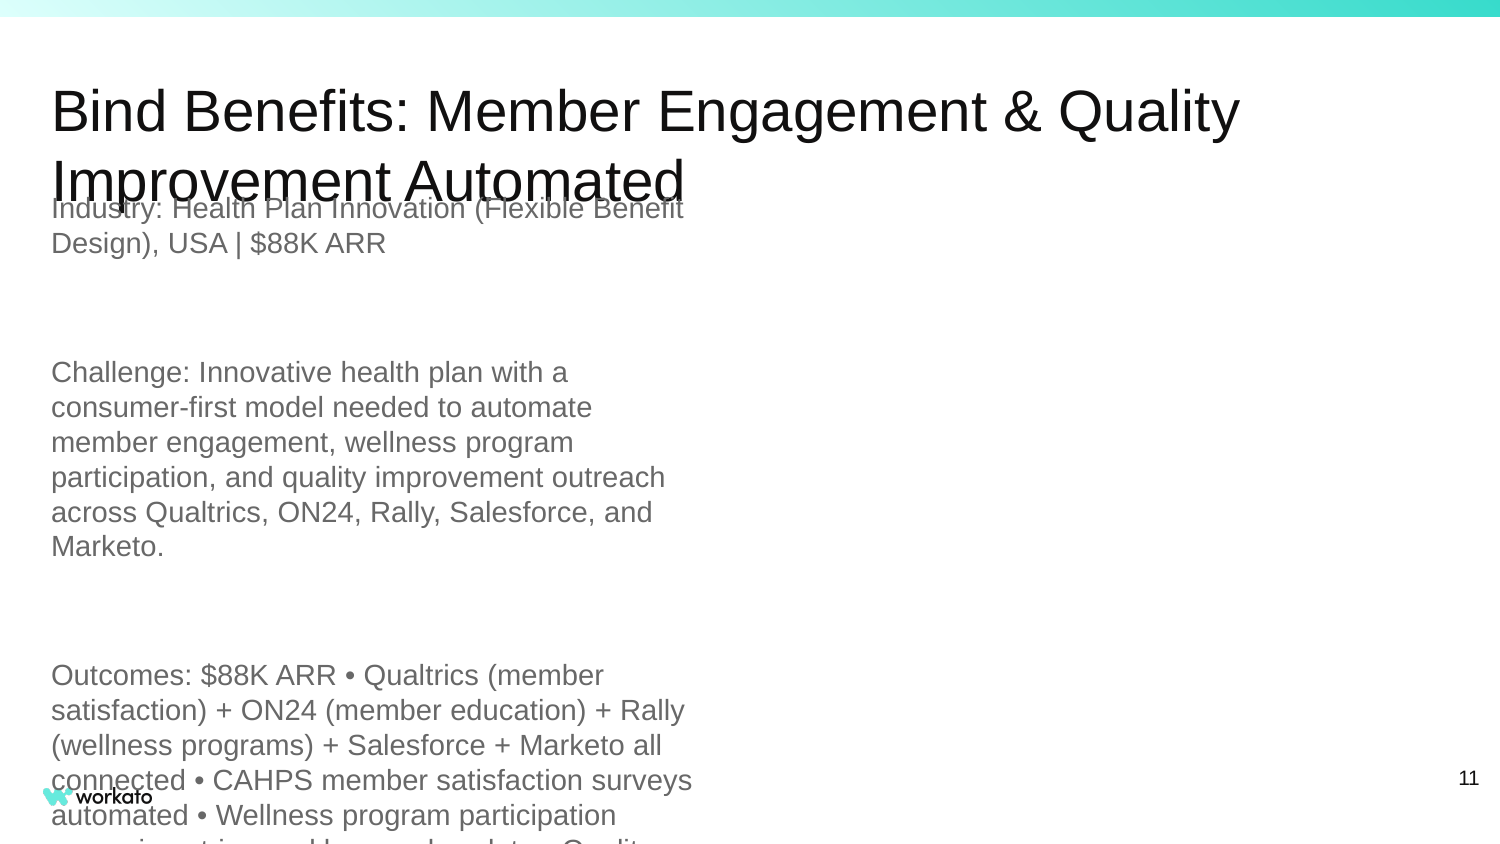

# Bind Benefits: Member Engagement & Quality Improvement Automated
Industry: Health Plan Innovation (Flexible Benefit Design), USA | $88K ARR

Challenge: Innovative health plan with a consumer-first model needed to automate member engagement, wellness program participation, and quality improvement outreach across Qualtrics, ON24, Rally, Salesforce, and Marketo.

Outcomes: $88K ARR • Qualtrics (member satisfaction) + ON24 (member education) + Rally (wellness programs) + Salesforce + Marketo all connected • CAHPS member satisfaction surveys automated • Wellness program participation campaigns triggered by member data • Quality improvement outreach aligned to HEDIS measure improvement.

Workato how: Member data → Qualtrics survey trigger → ON24 education webinar enrollment → Rally wellness incentive → Marketo follow-up campaign. POWER differentiator: Enterprise MCP + HIPAA BAA for member data handling. Revenue Growth differentiator: CAHPS score improvement → Star Rating improvement → CMS quality bonus.

11